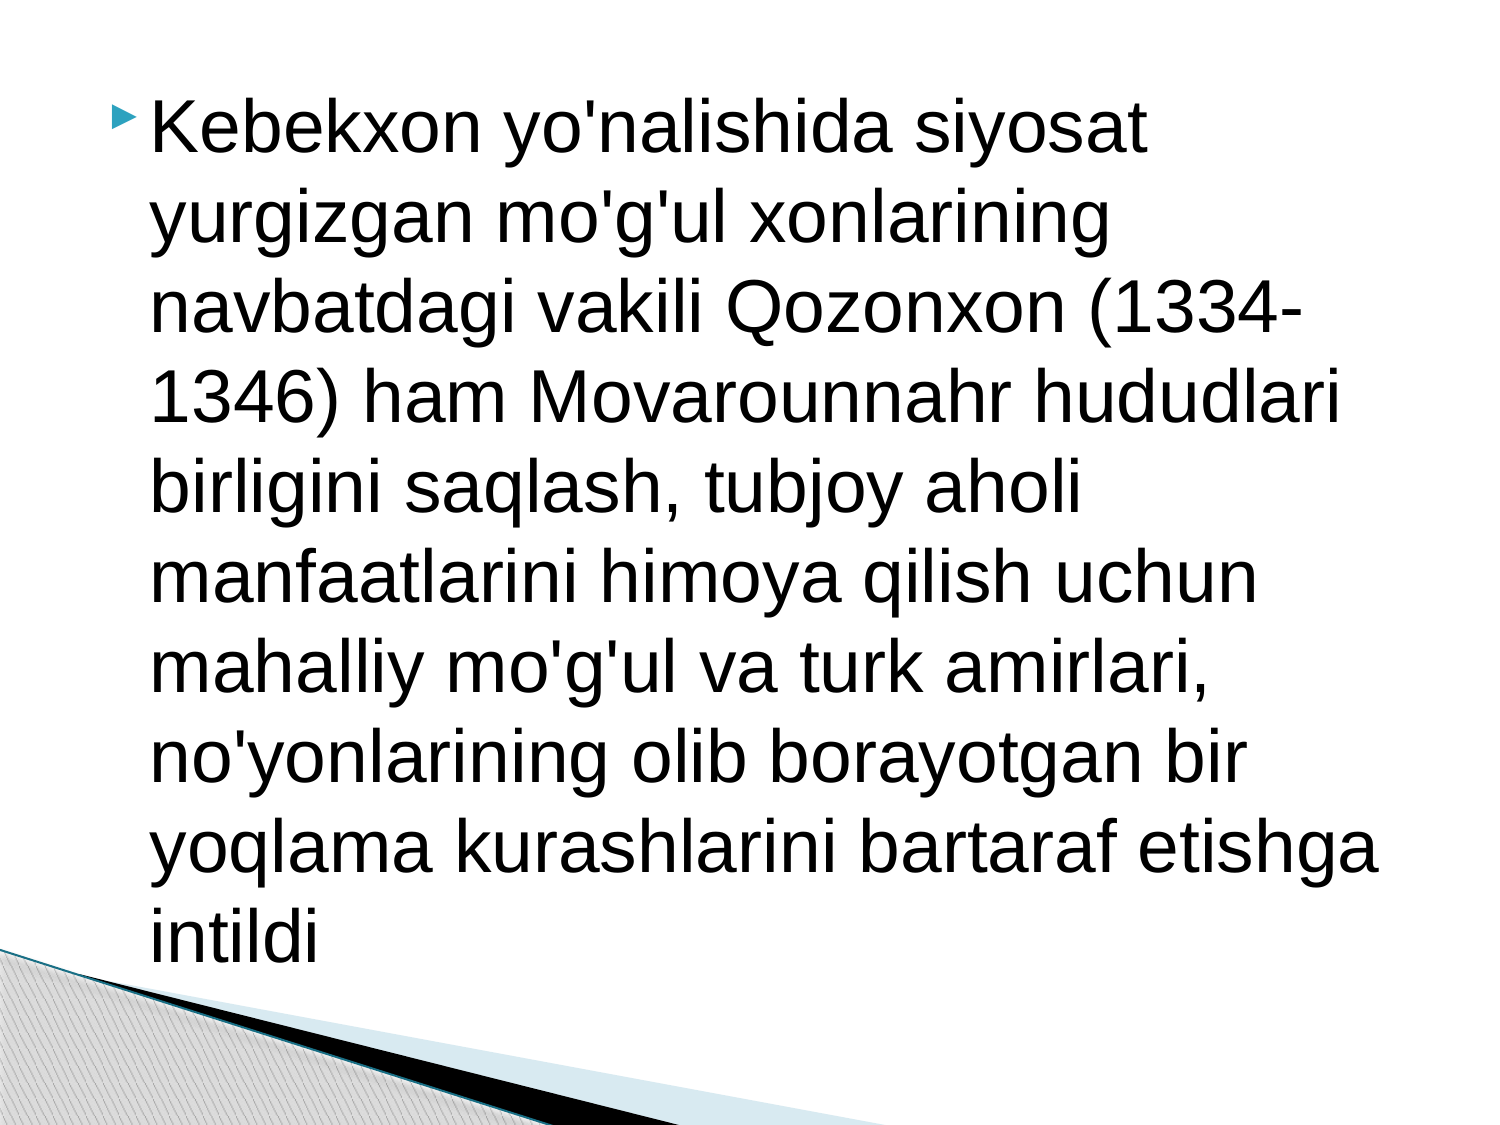

Kebekxon yo'nalishida siyosat yurgizgan mo'g'ul xonlarining navbatdagi vakili Qozonxon (1334-1346) ham Movarounnahr hududlari birligini saqlash, tubjoy aholi manfaatlarini himoya qilish uchun mahalliy mo'g'ul va turk amirlari, no'yonlarining olib borayotgan bir yoqlama kurashlarini bartaraf etishga intildi